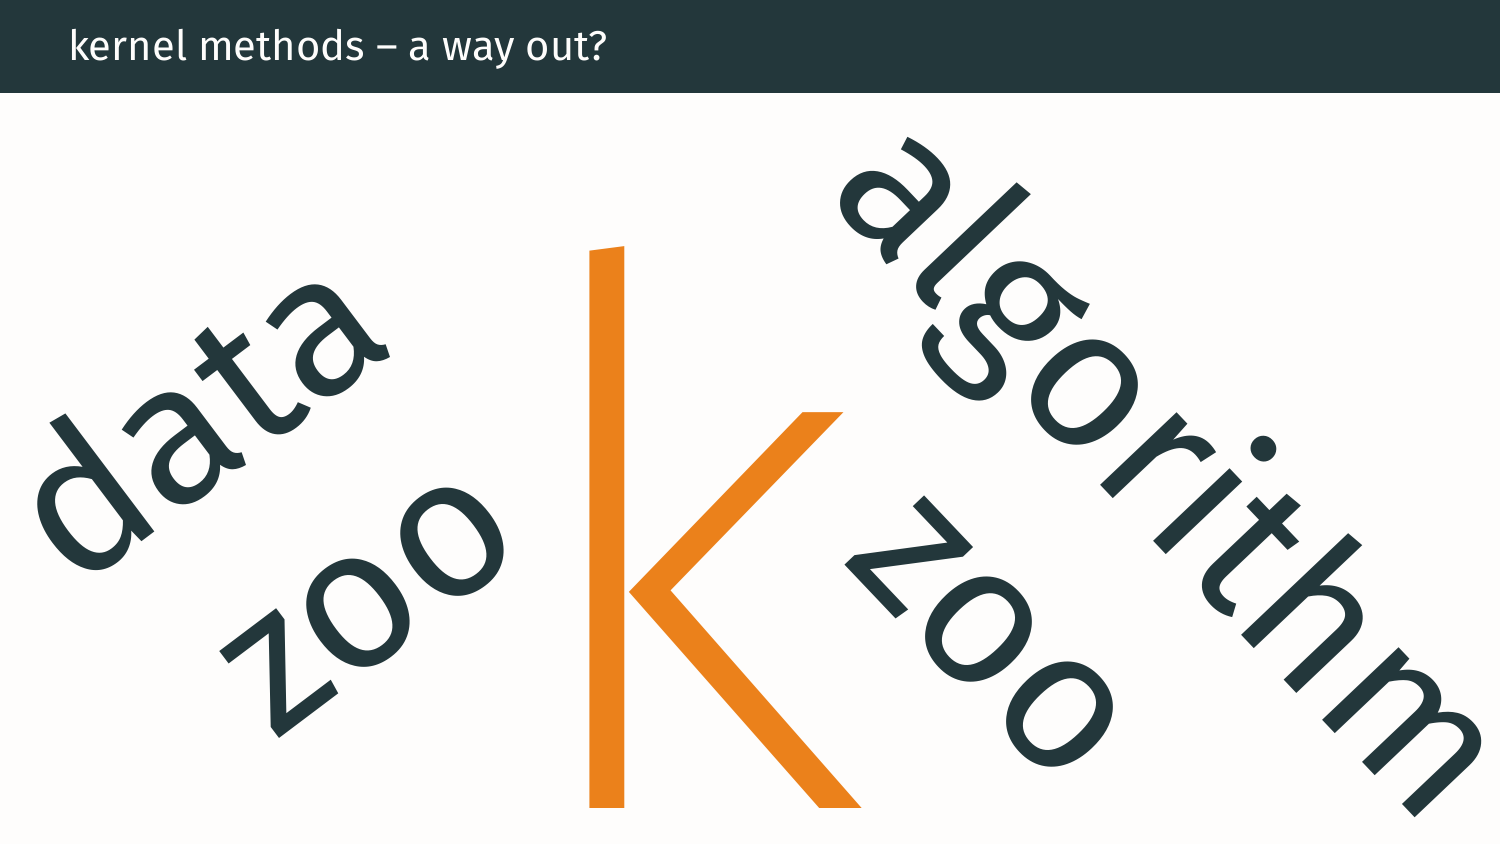

# kernel methods – a way out?
k
data
zoo
algorithm
zoo